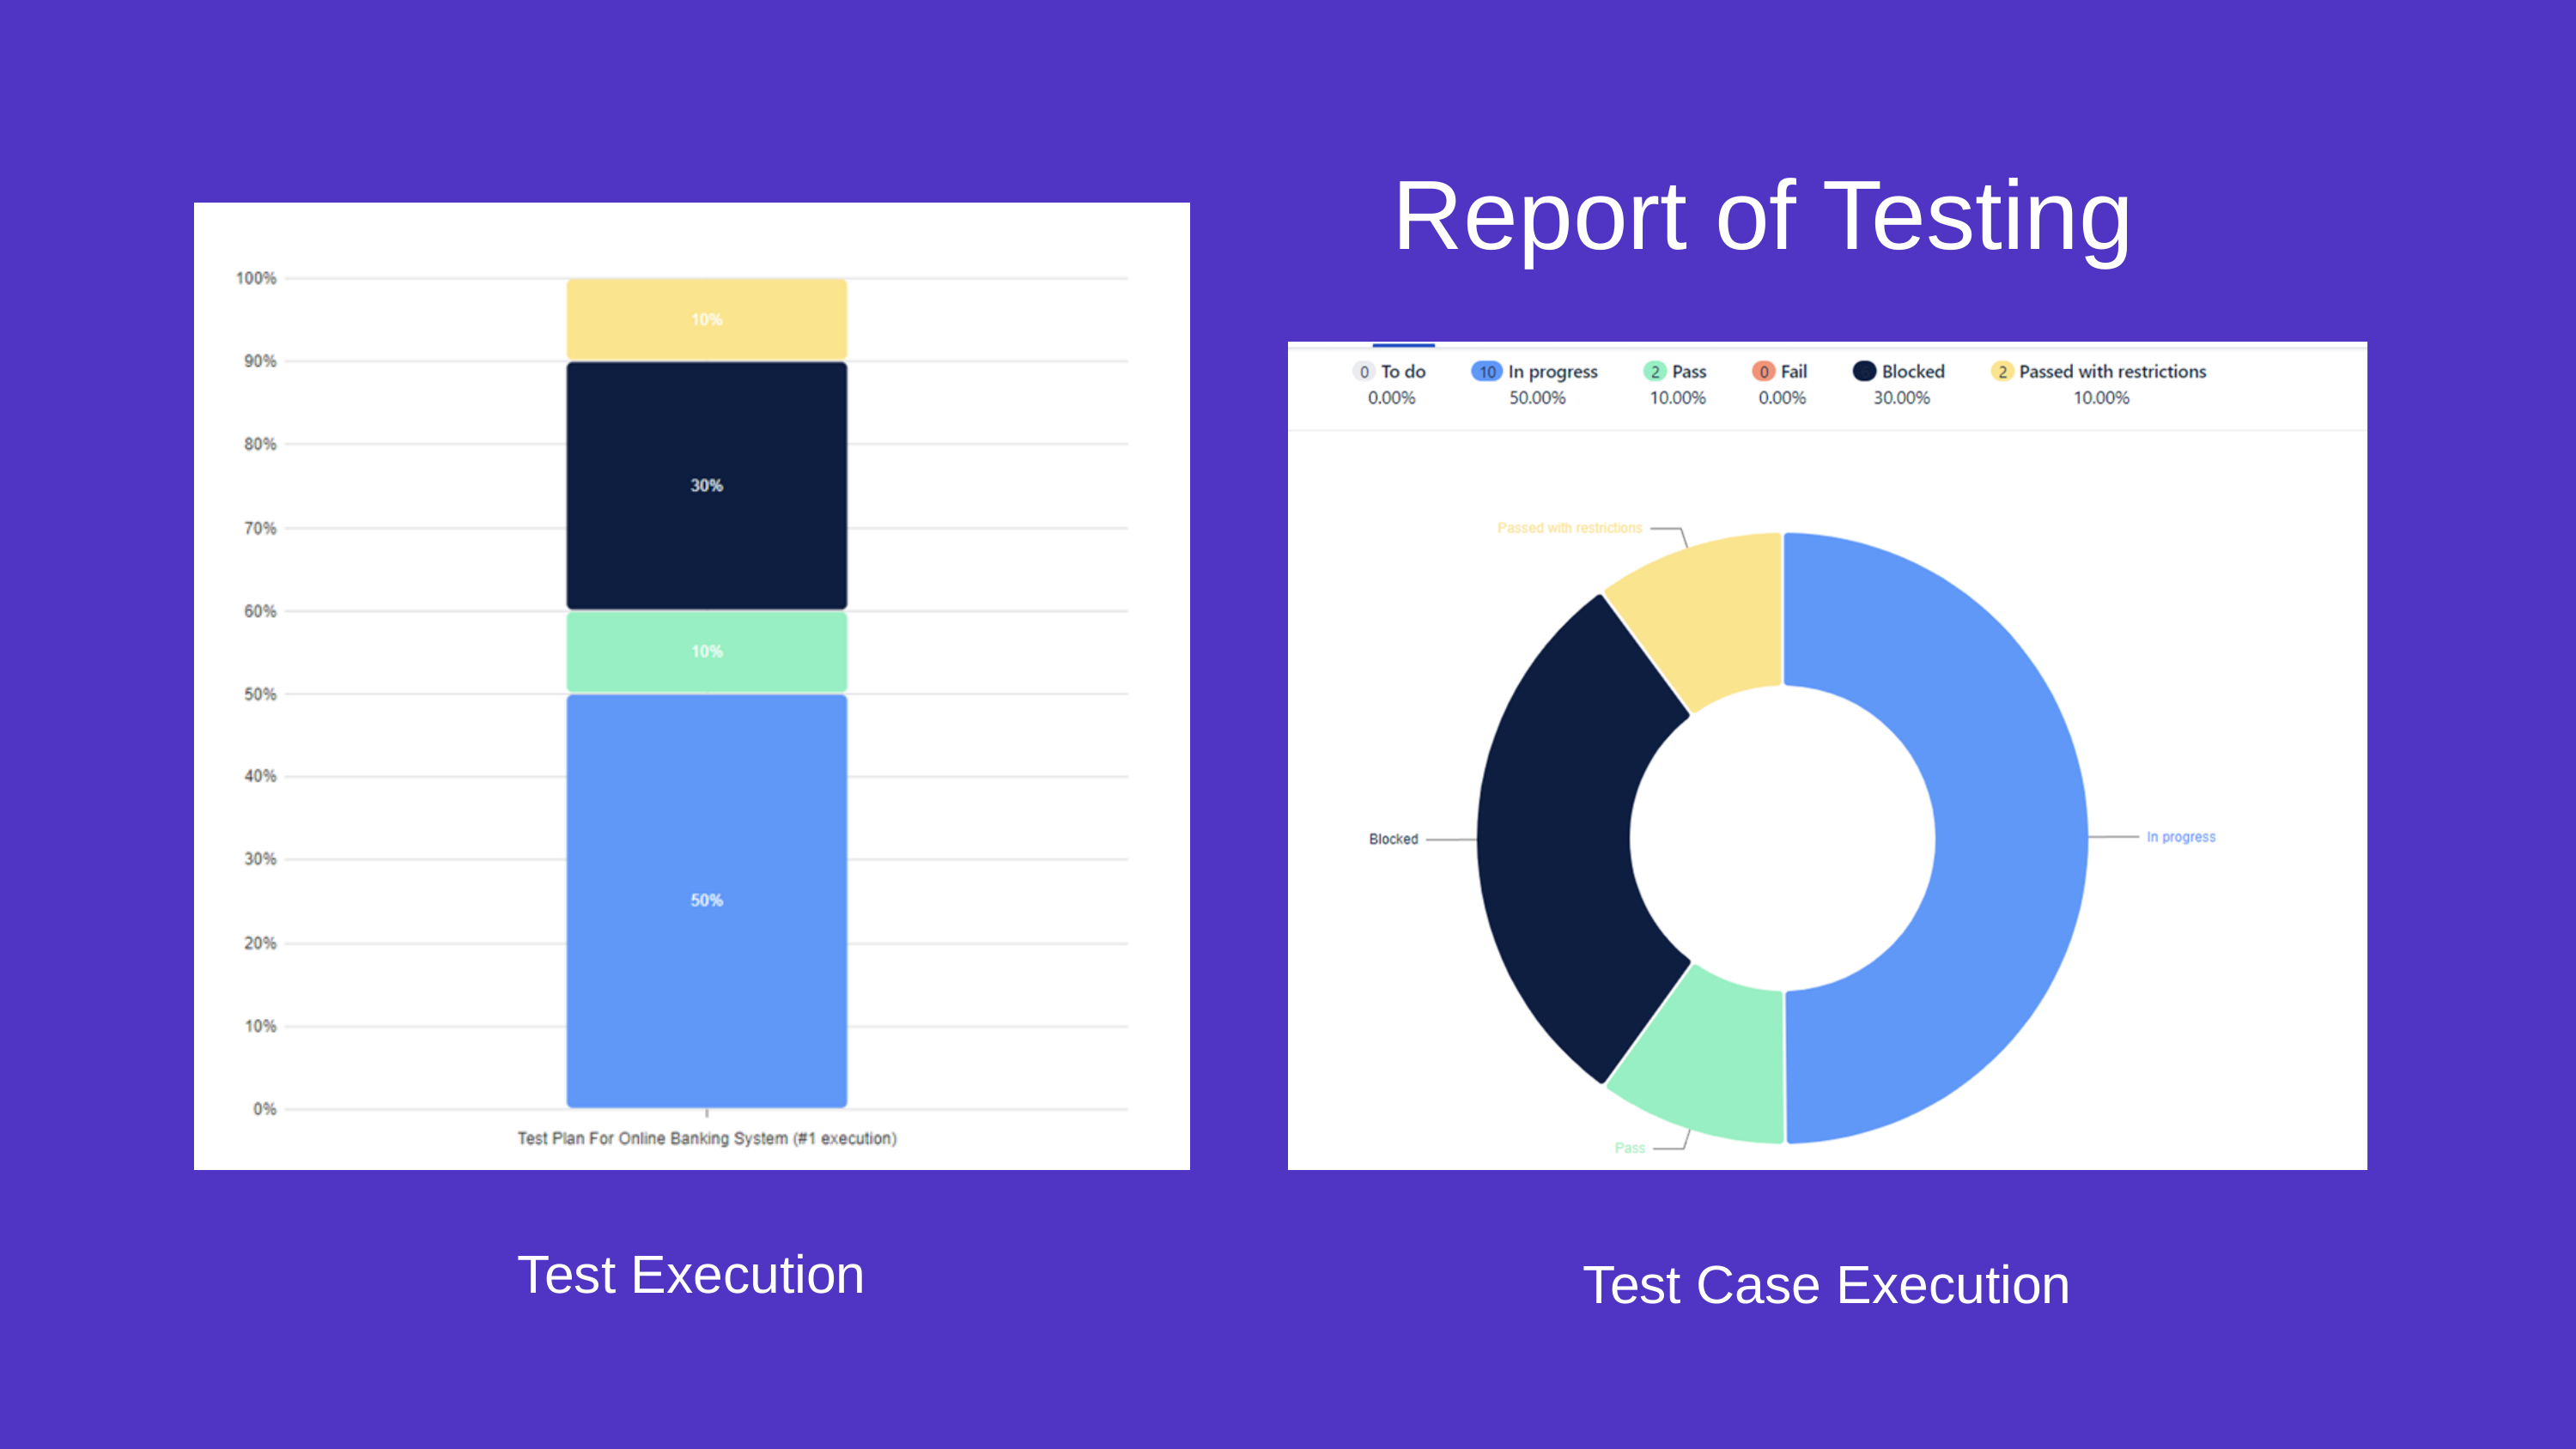

Report of Testing

Test Execution
Test Case Execution